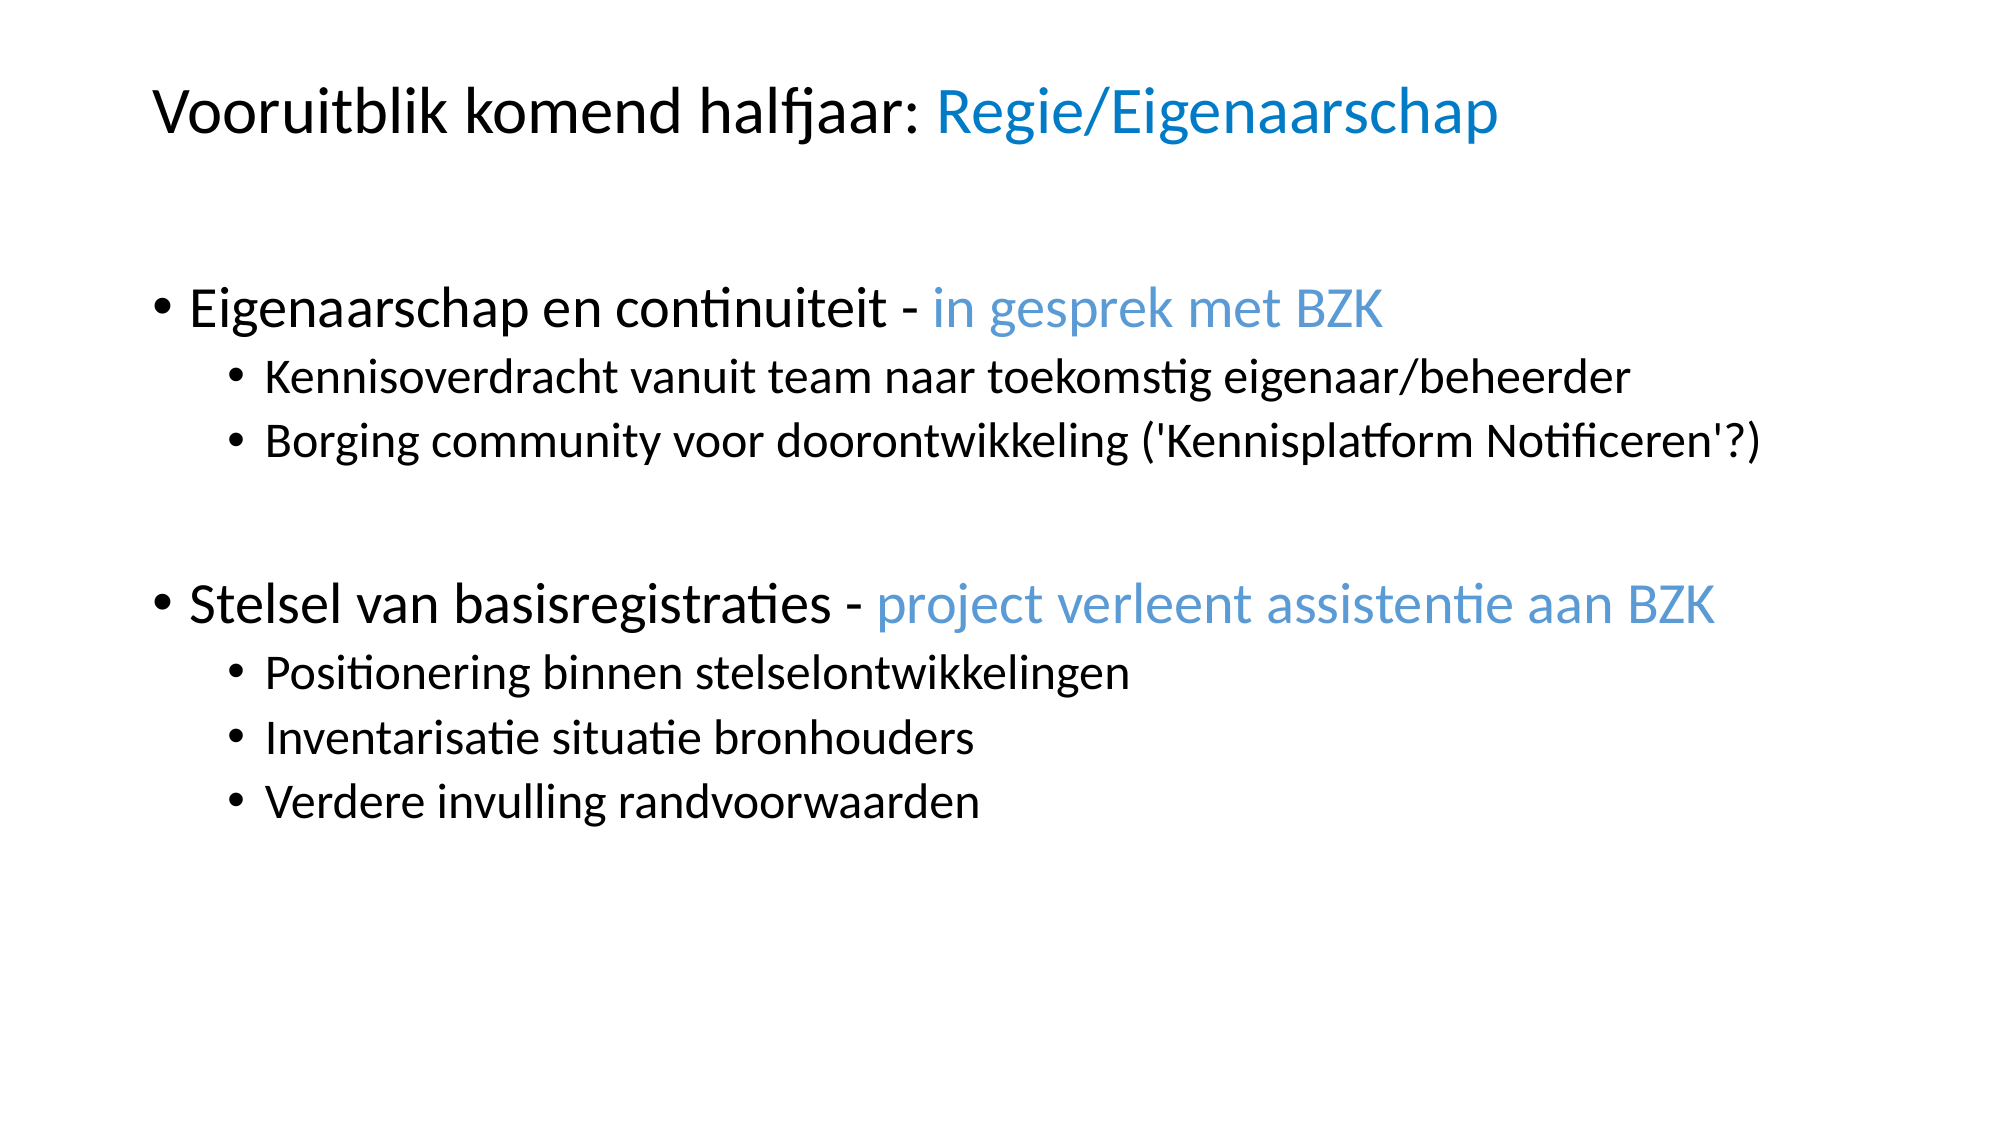

# Vooruitblik komend halfjaar: Regie/Eigenaarschap

Eigenaarschap en continuiteit - in gesprek met BZK
Kennisoverdracht vanuit team naar toekomstig eigenaar/beheerder
Borging community voor doorontwikkeling ('Kennisplatform Notificeren'?)

Stelsel van basisregistraties - project verleent assistentie aan BZK
Positionering binnen stelselontwikkelingen
Inventarisatie situatie bronhouders
Verdere invulling randvoorwaarden